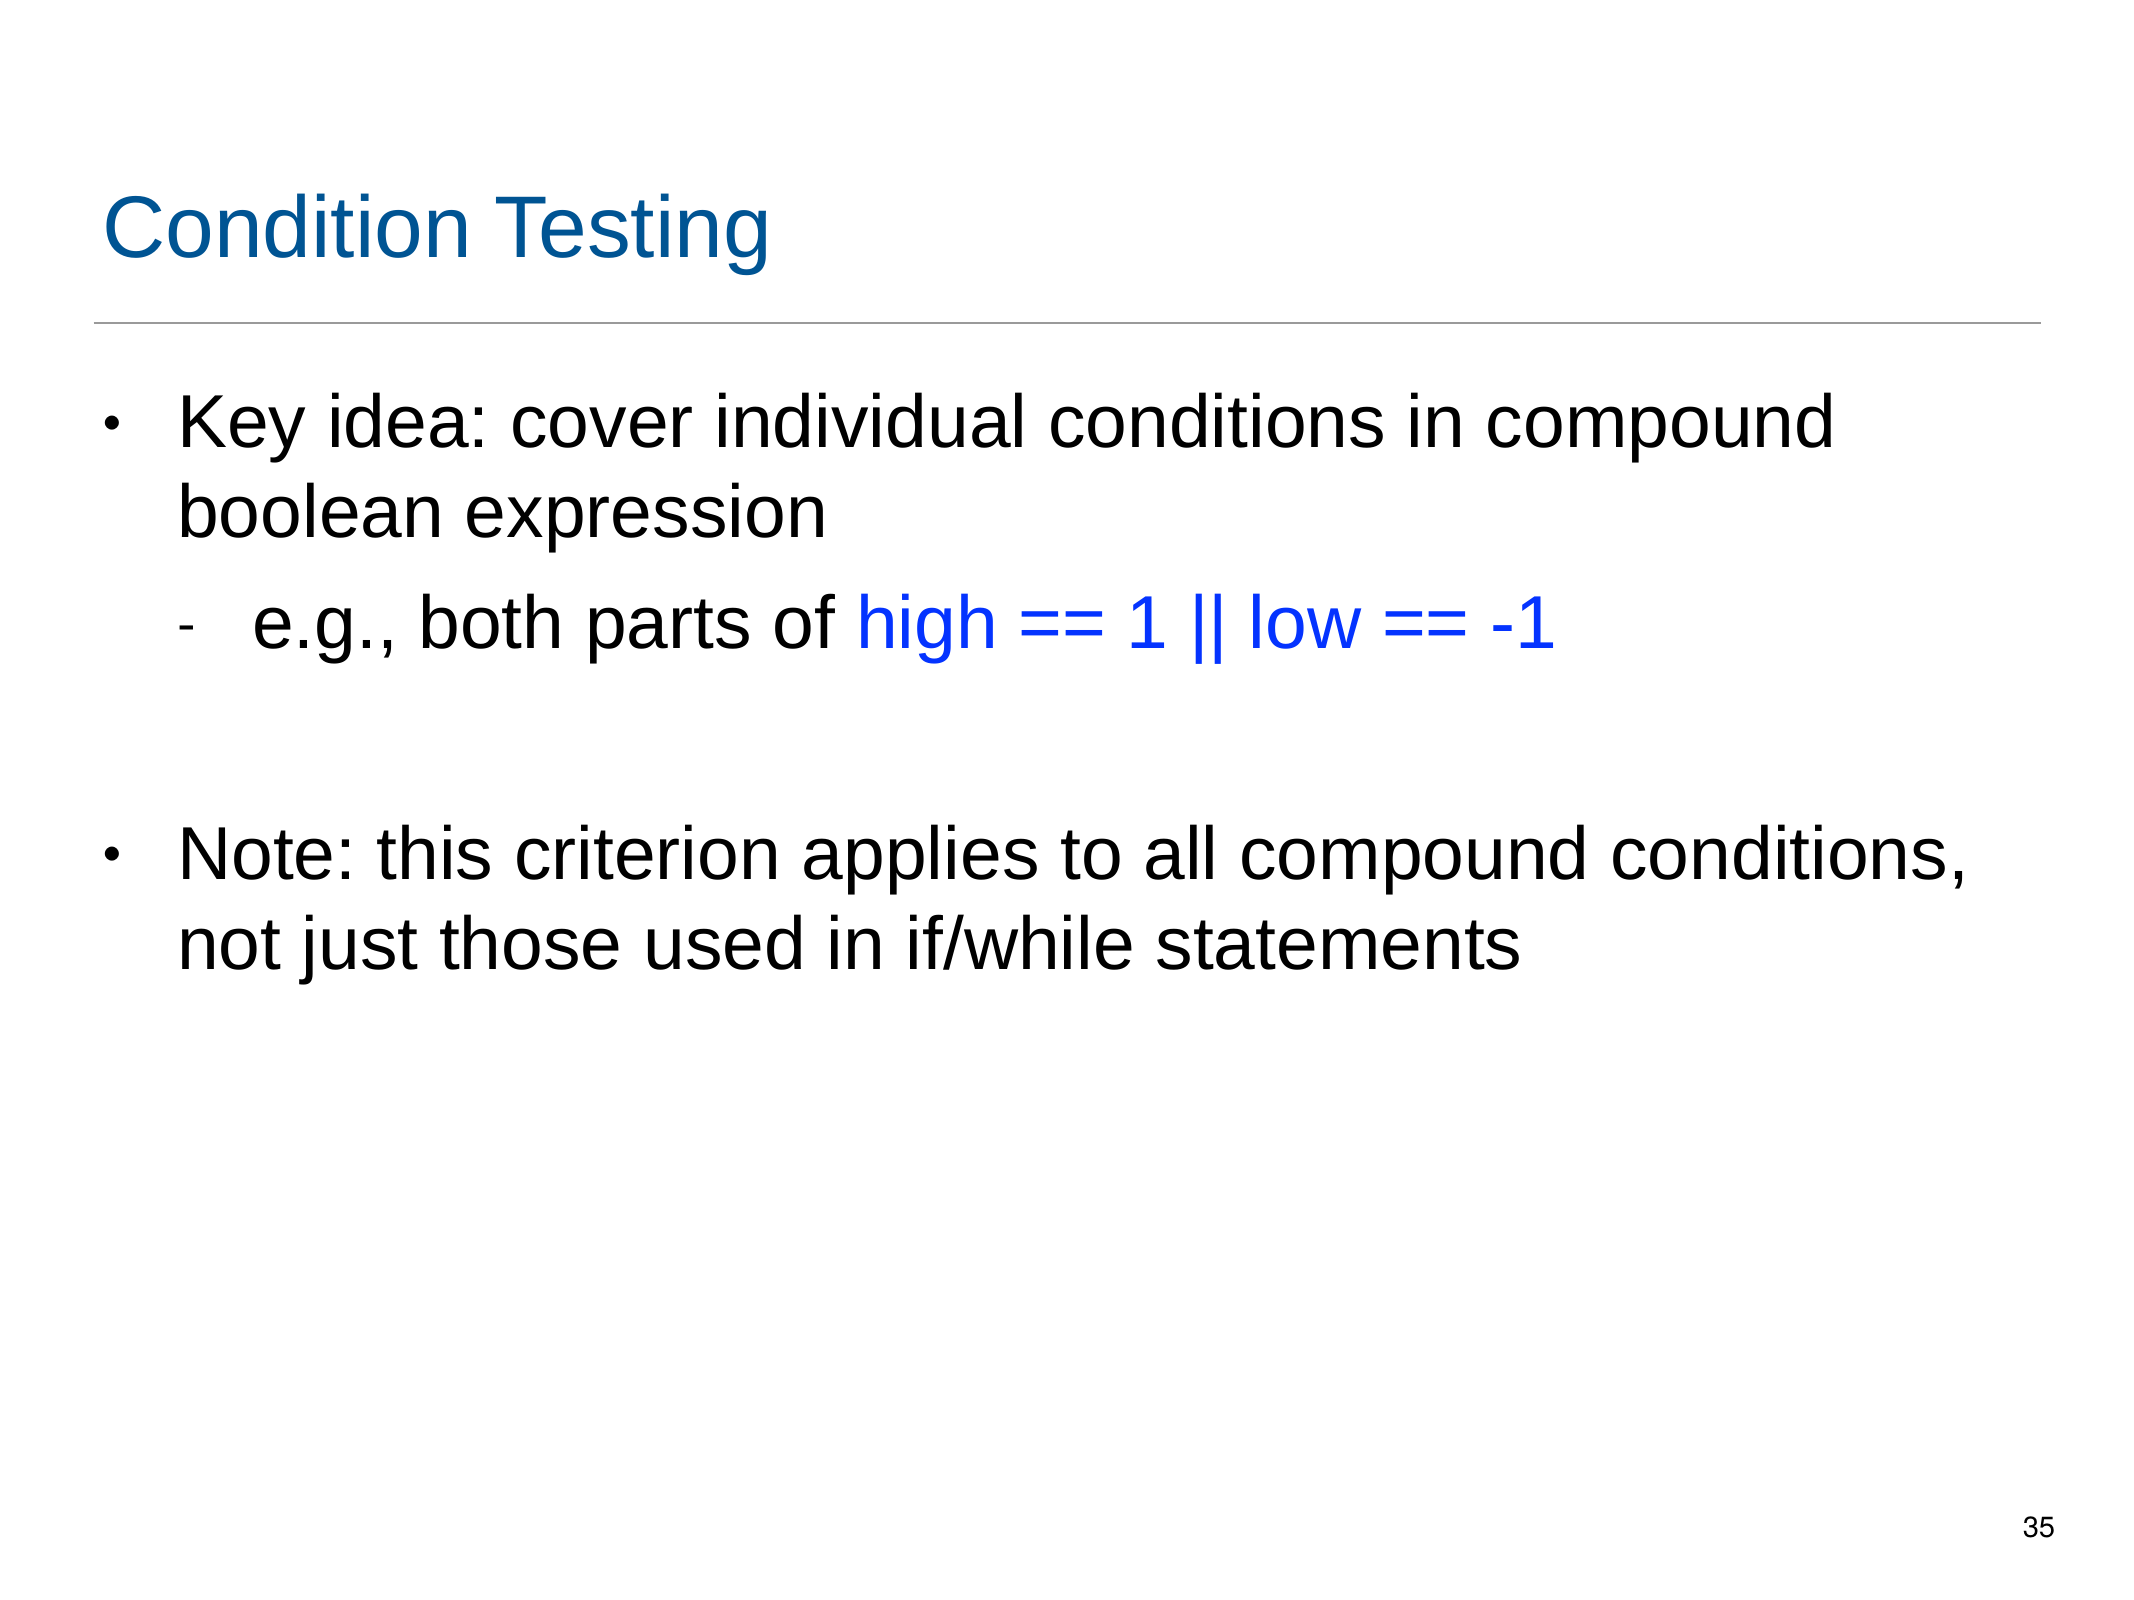

# Condition Testing
Key idea: cover individual conditions in compound boolean expression
e.g., both parts of high == 1 || low == -1

Note: this criterion applies to all compound conditions, not just those used in if/while statements
35